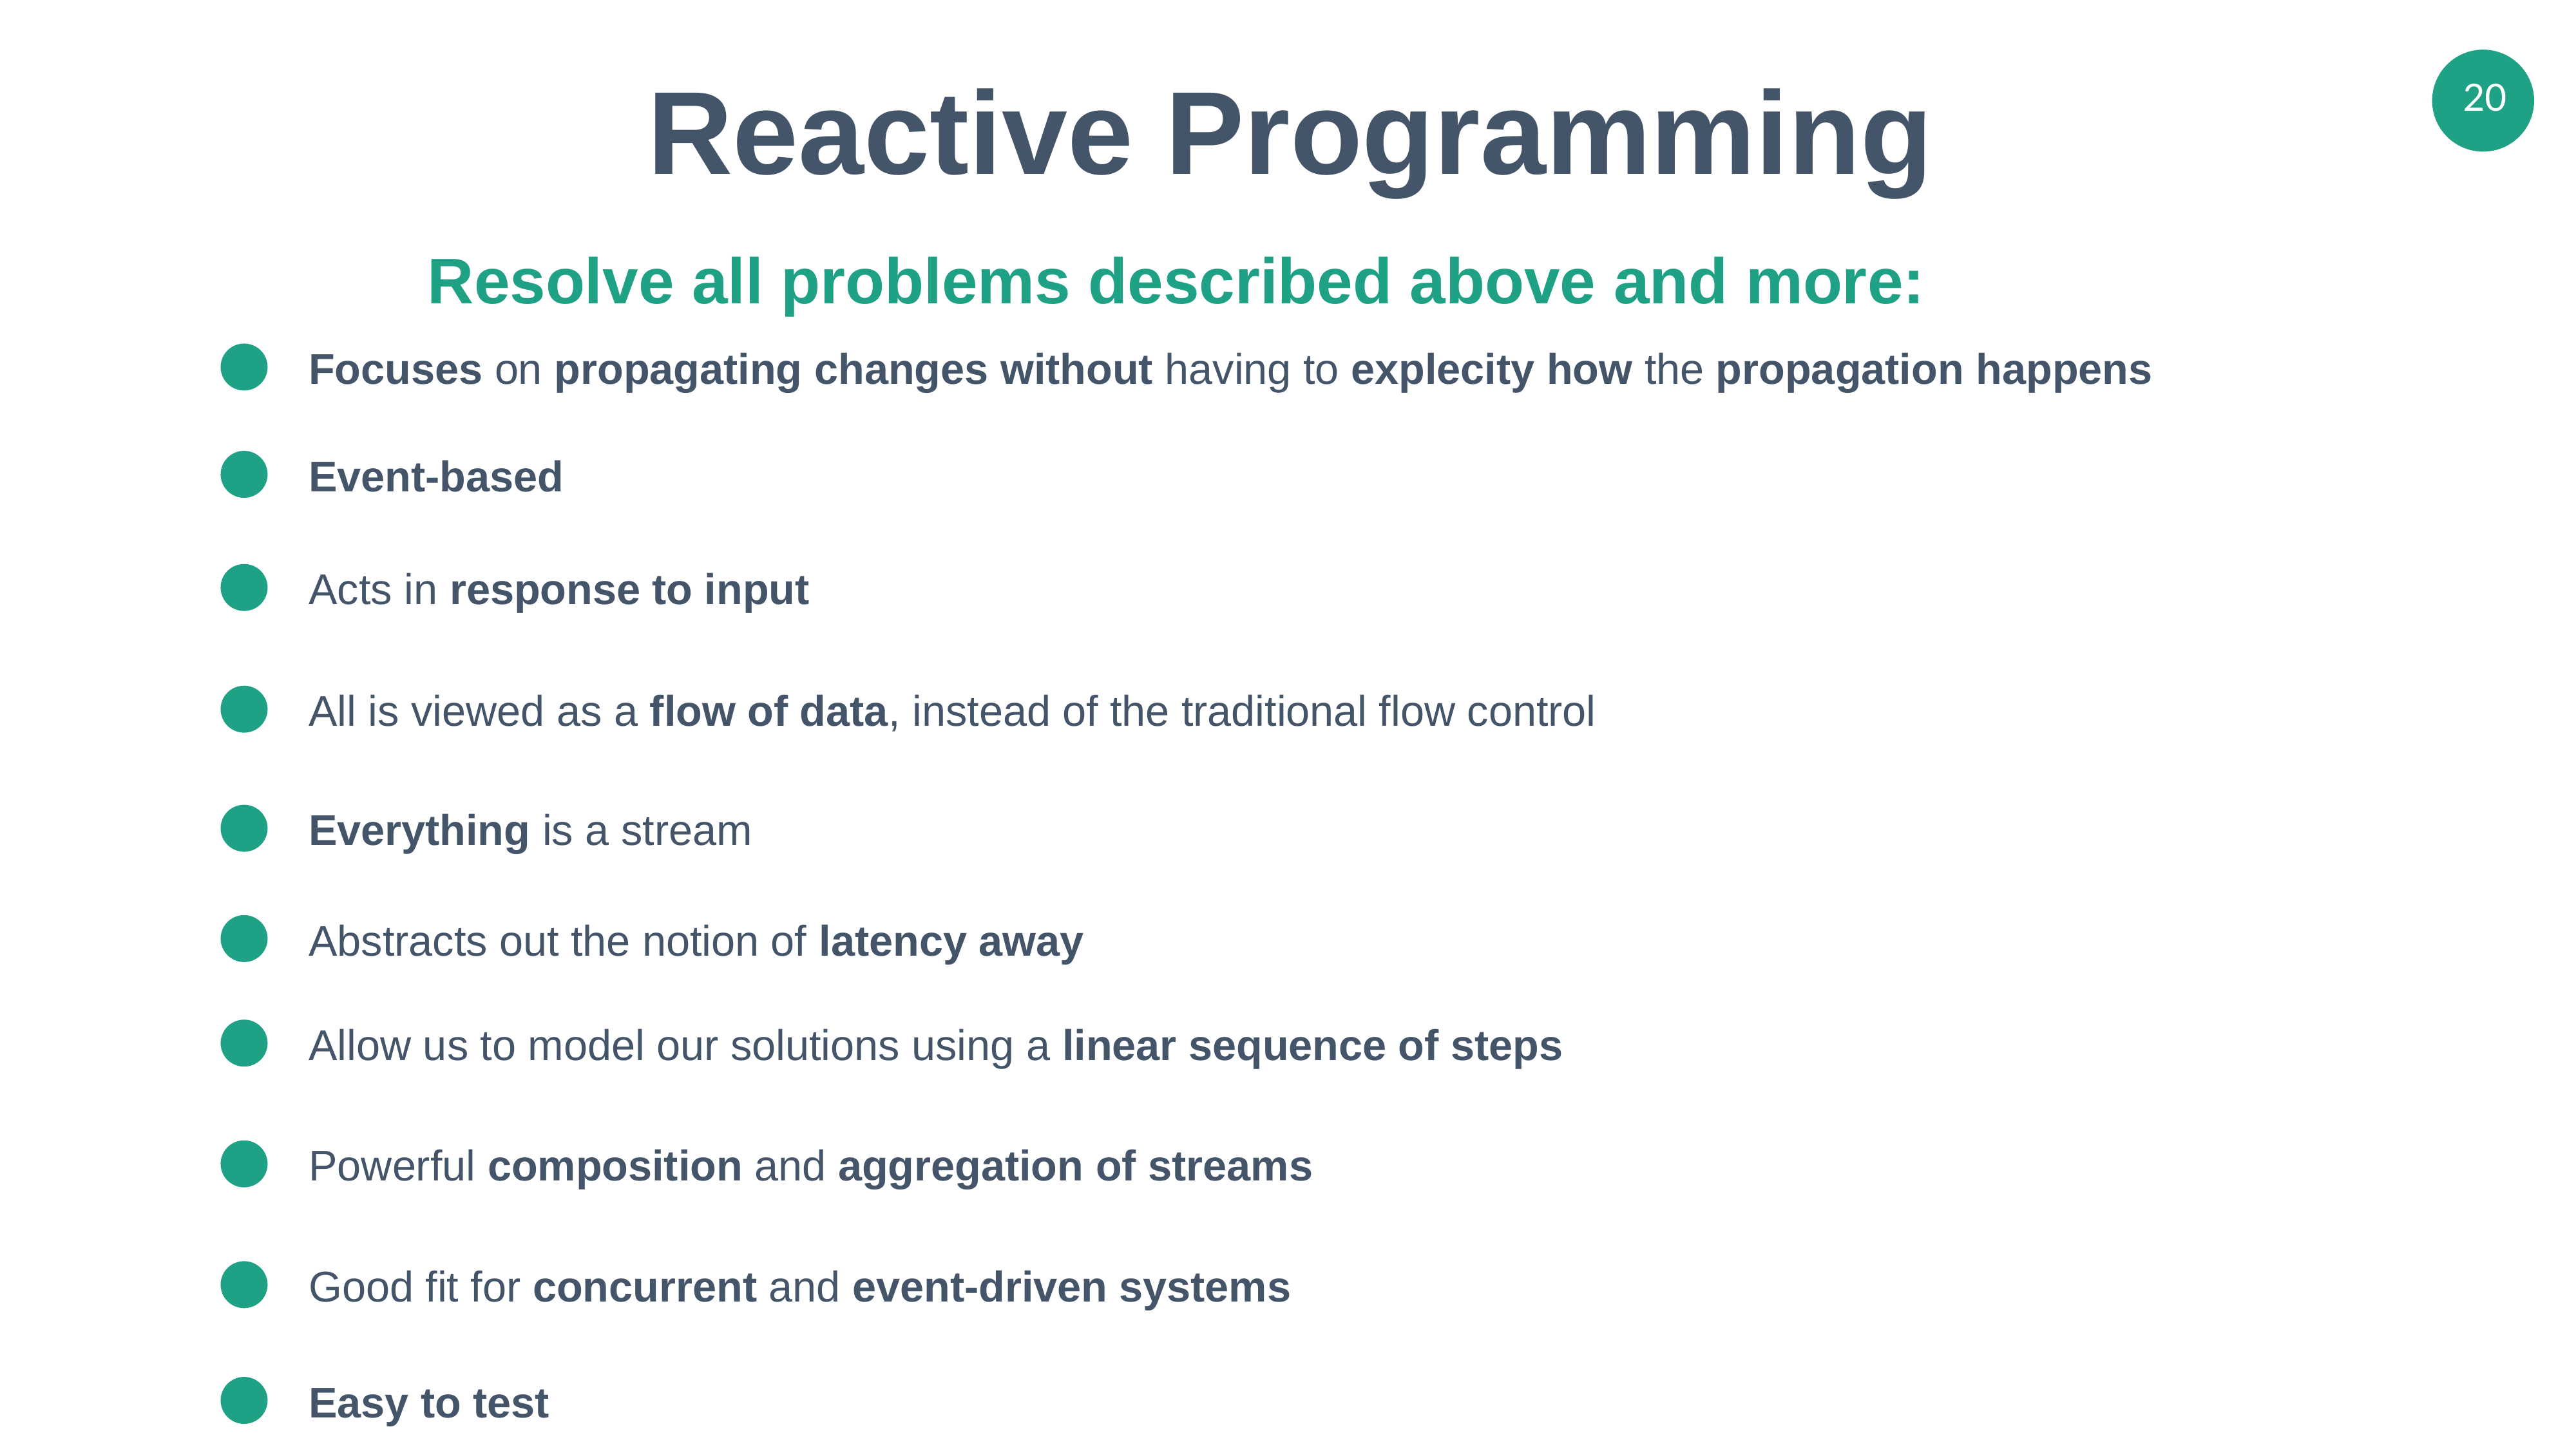

Reactive Programming
Resolve all problems described above and more:
Focuses on propagating changes without having to explecity how the propagation happens

Event-based

Acts in response to input

All is viewed as a flow of data, instead of the traditional flow control

Everything is a stream

Abstracts out the notion of latency away

Allow us to model our solutions using a linear sequence of steps

Powerful composition and aggregation of streams

Good fit for concurrent and event-driven systems

Easy to test